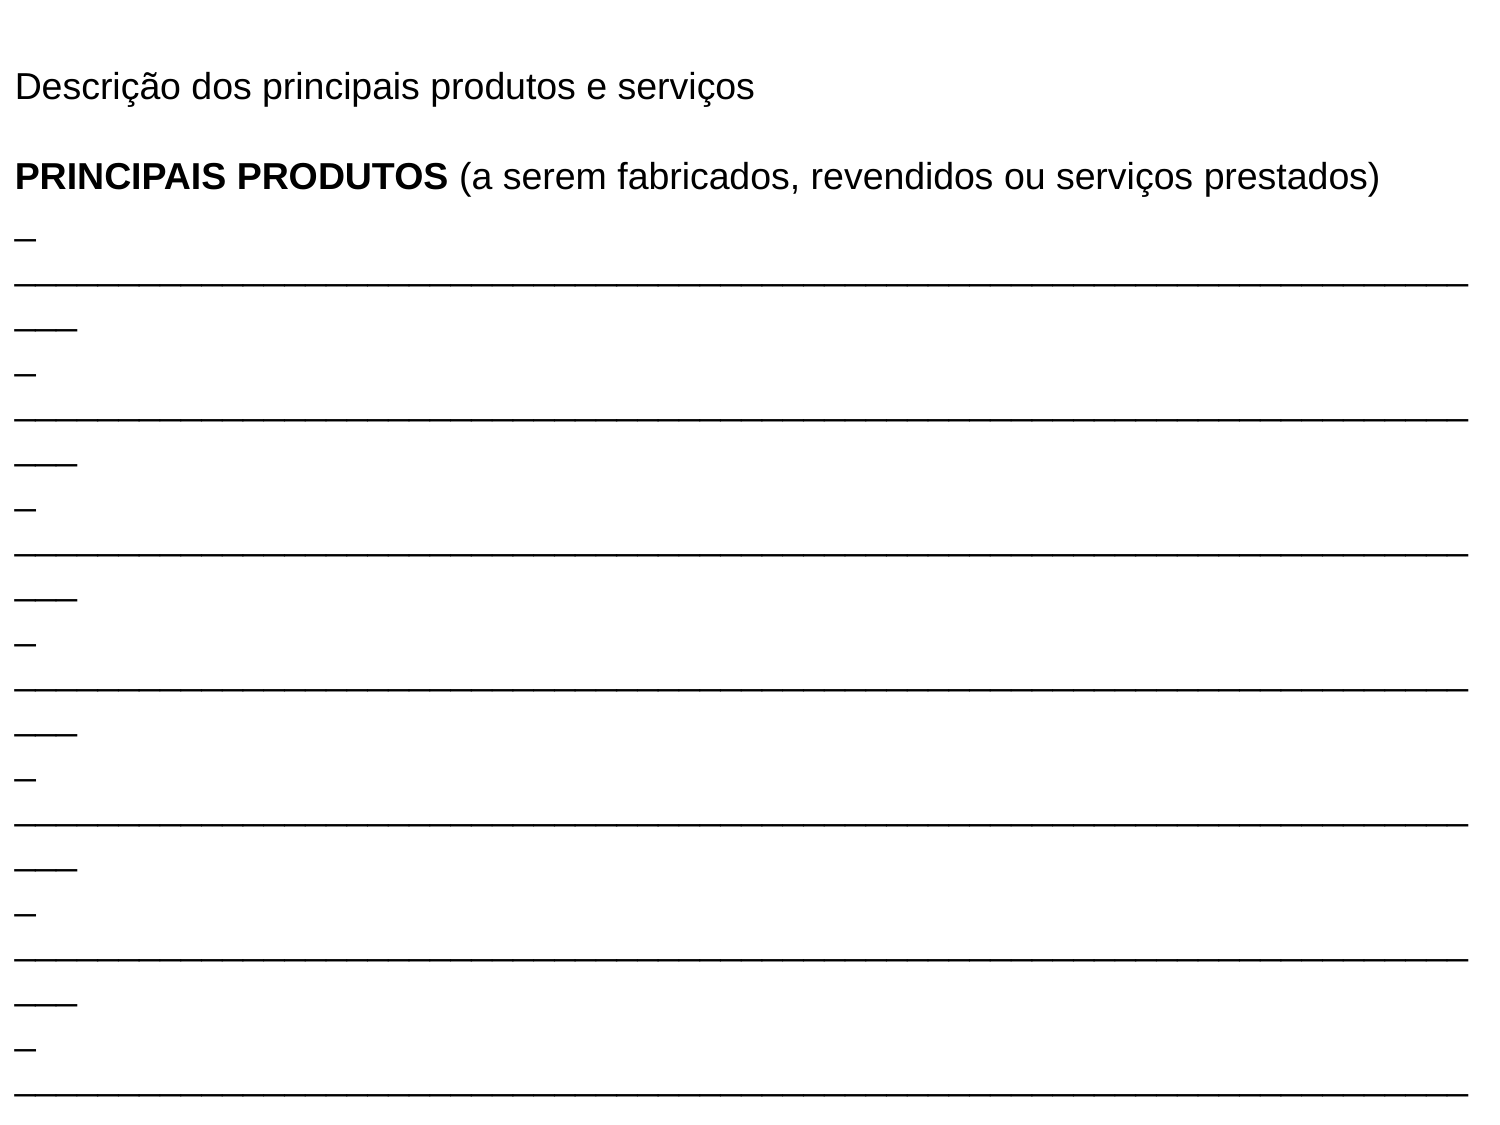

Descrição dos principais produtos e serviços

PRINCIPAIS PRODUTOS (a serem fabricados, revendidos ou serviços prestados)
_ _________________________________________________________________________
_ _________________________________________________________________________
_ _________________________________________________________________________
_ _________________________________________________________________________
_ _________________________________________________________________________
_ _________________________________________________________________________
_ _________________________________________________________________________
_ _________________________________________________________________________
__________________________________________________________________________
___________________________________________________________________________
___________________________________________________________________________
___________________________________________________________________________
___________________________________________________________________________
___________________________________________________________________________
___________________________________________________________________________
___________________________________________________________________________
___________________________________________________________________________
___________________________________________________________________________
___________________________________________________________________________
___________________________________________________________________________